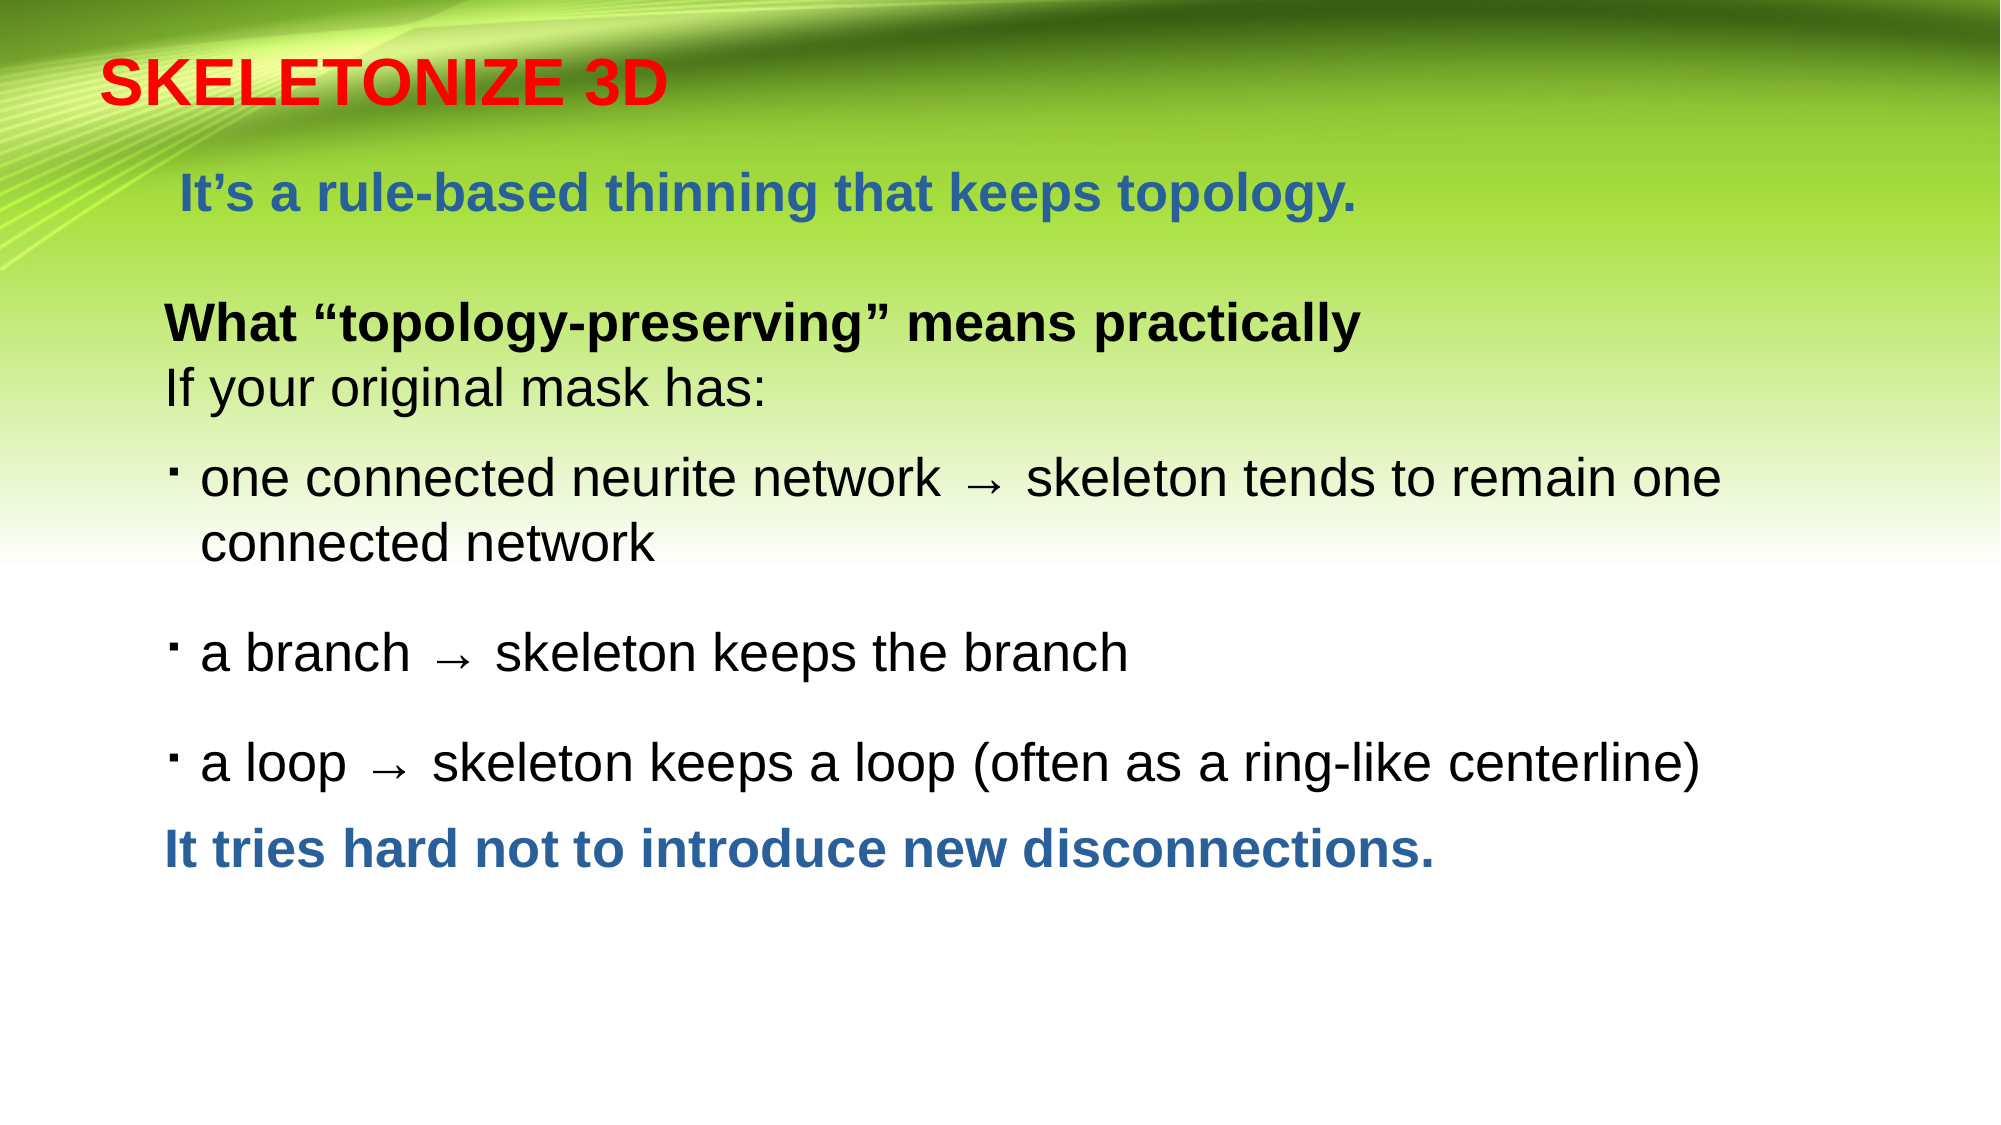

SKELETONIZE 3D
 It’s a rule-based thinning that keeps topology.

What “topology-preserving” means practically
If your original mask has:
one connected neurite network → skeleton tends to remain one connected network
a branch → skeleton keeps the branch
a loop → skeleton keeps a loop (often as a ring-like centerline)
It tries hard not to introduce new disconnections.